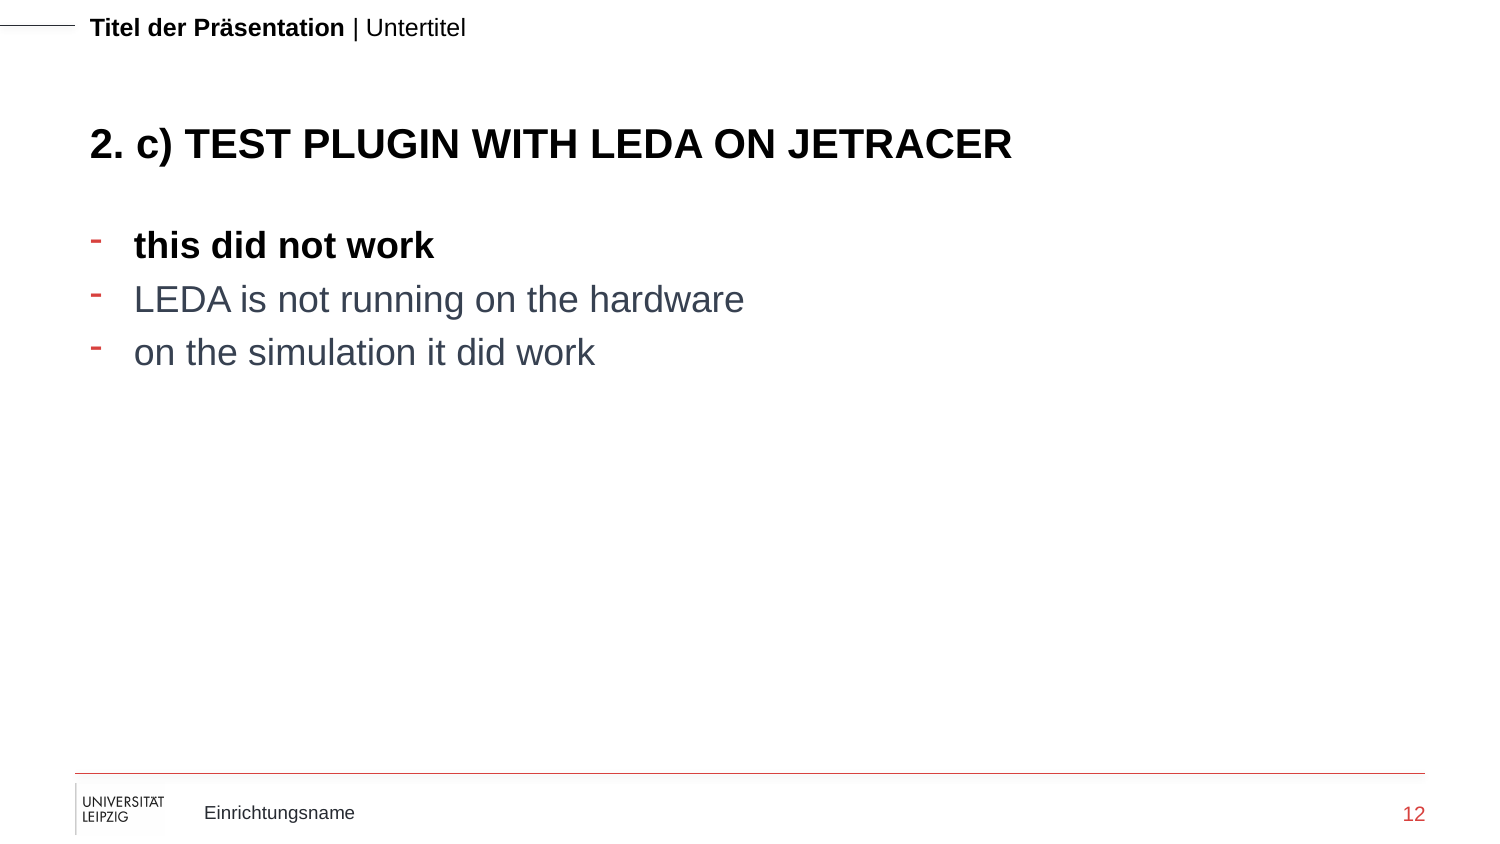

# 2. c) TEST PLUGIN WITH LEDA ON JETRACER
this did not work
LEDA is not running on the hardware
on the simulation it did work

12